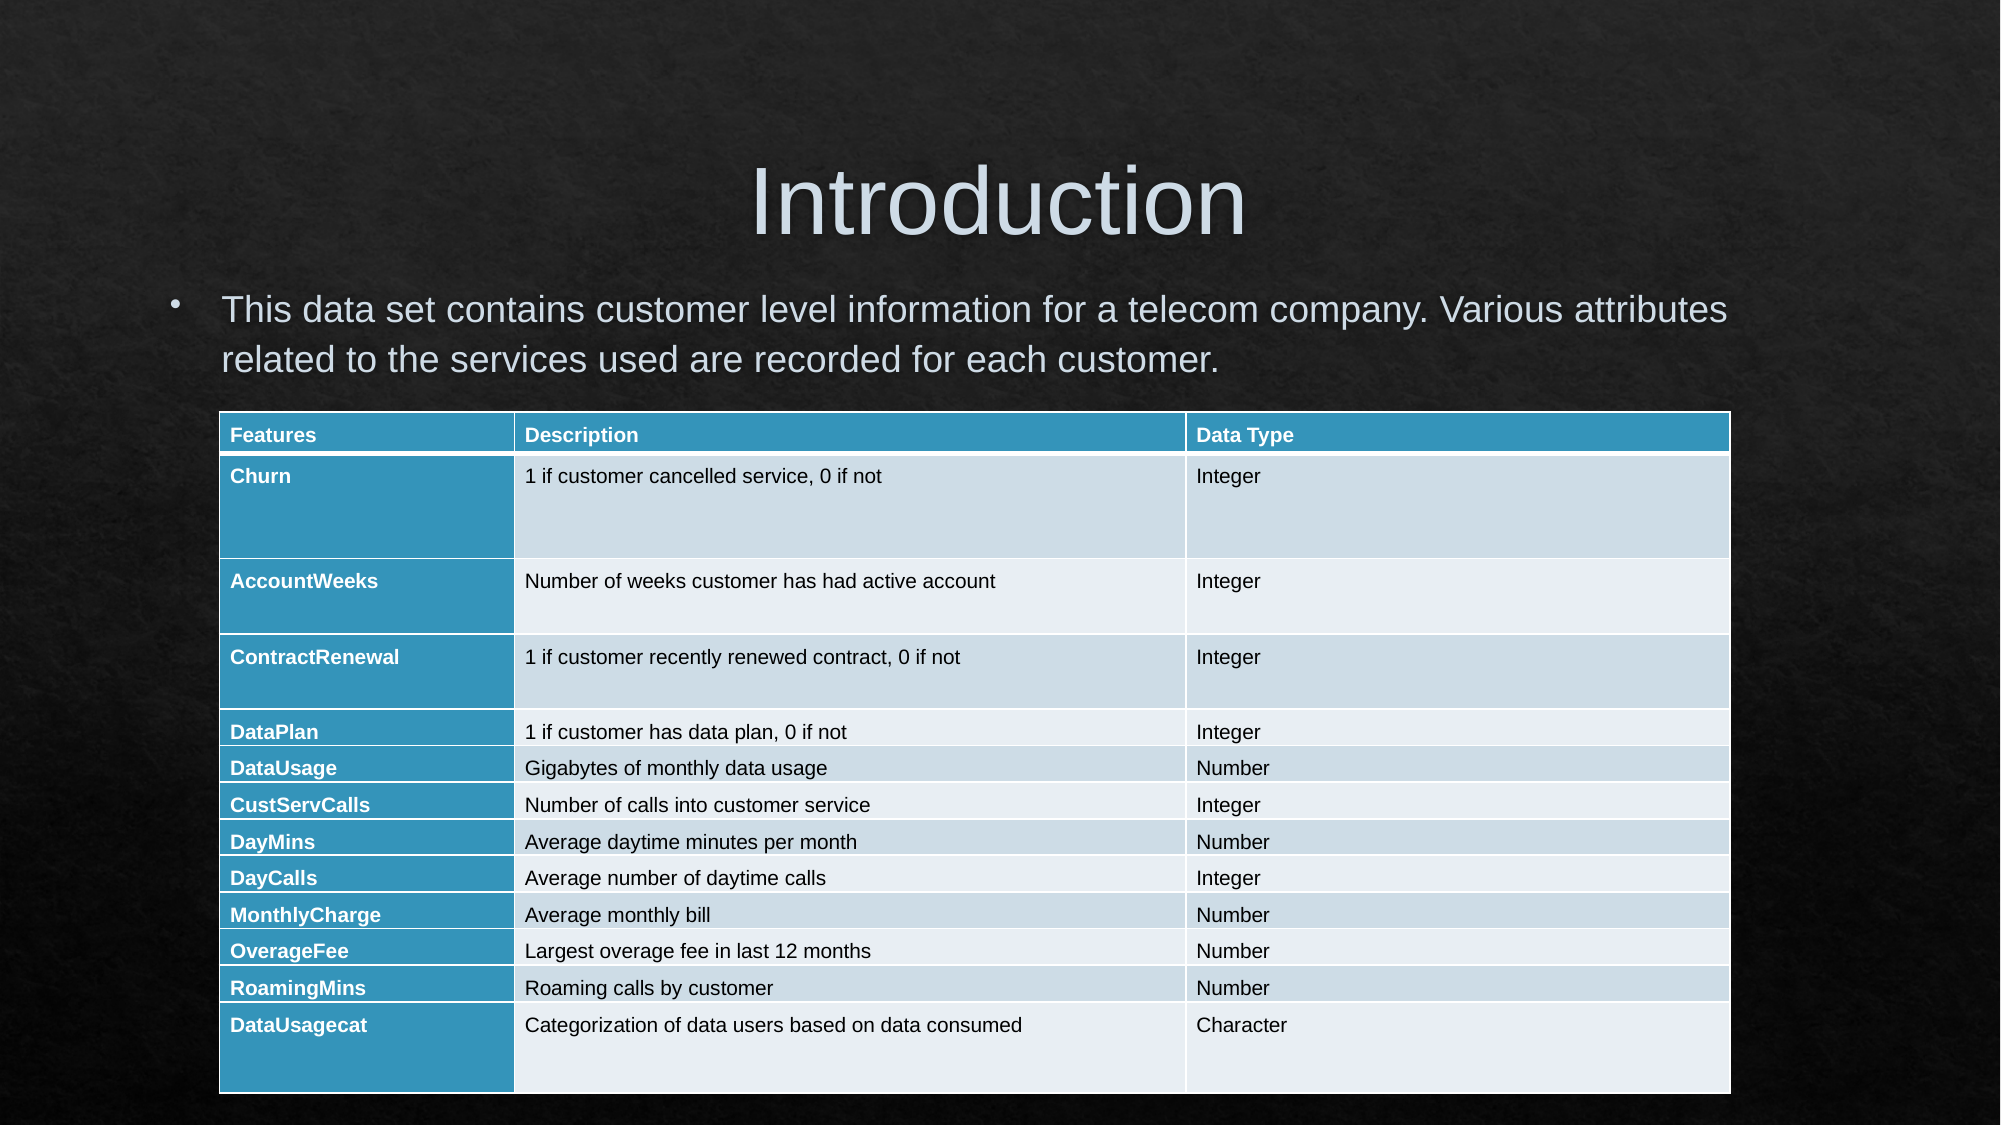

# Introduction
This data set contains customer level information for a telecom company. Various attributes related to the services used are recorded for each customer.

| Features | Description | Data Type |
| --- | --- | --- |
| Churn | 1 if customer cancelled service, 0 if not | Integer |
| AccountWeeks | Number of weeks customer has had active account | Integer |
| ContractRenewal | 1 if customer recently renewed contract, 0 if not | Integer |
| DataPlan | 1 if customer has data plan, 0 if not | Integer |
| DataUsage | Gigabytes of monthly data usage | Number |
| CustServCalls | Number of calls into customer service | Integer |
| DayMins | Average daytime minutes per month | Number |
| DayCalls | Average number of daytime calls | Integer |
| MonthlyCharge | Average monthly bill | Number |
| OverageFee | Largest overage fee in last 12 months | Number |
| RoamingMins | Roaming calls by customer | Number |
| DataUsagecat | Categorization of data users based on data consumed | Character |